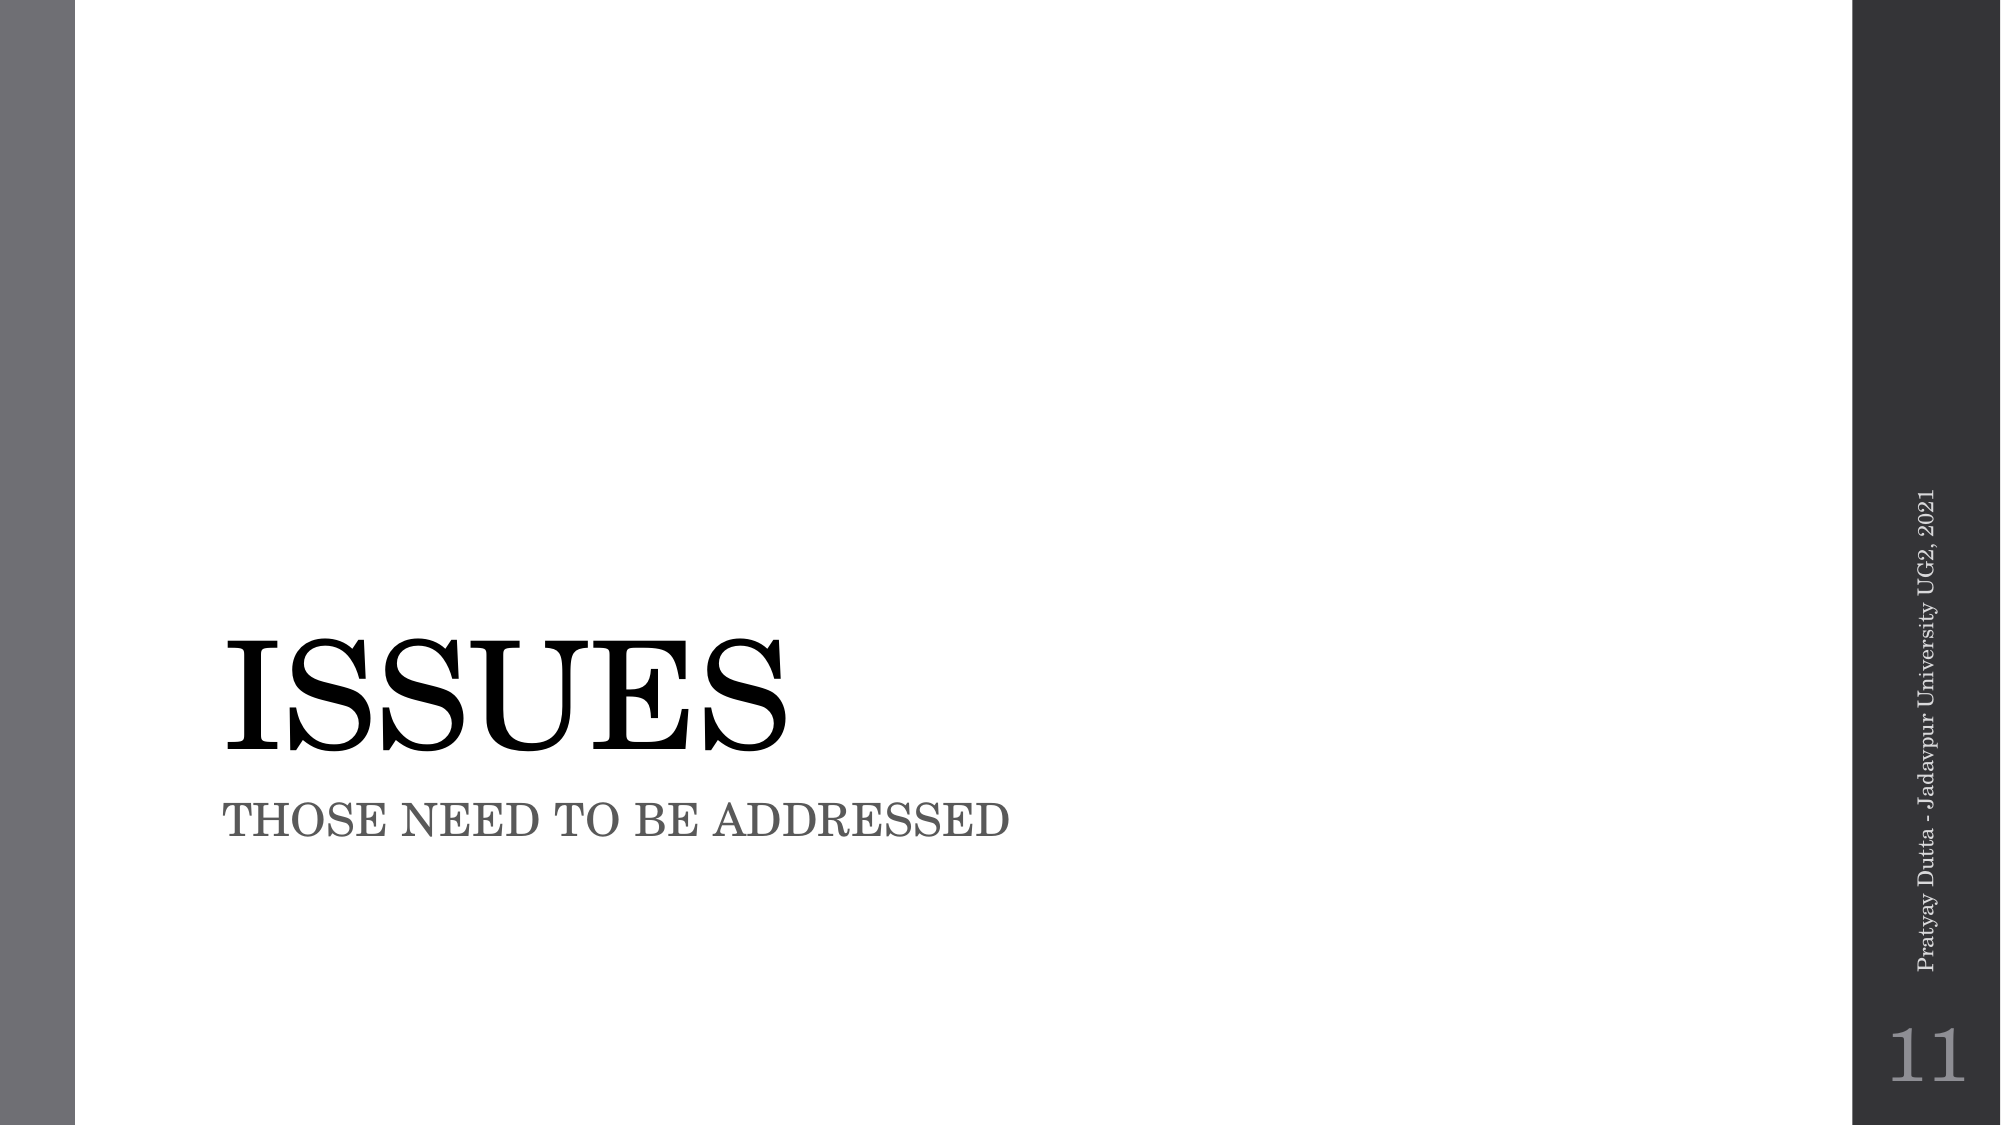

# ISSUES
Pratyay Dutta - Jadavpur University UG2, 2021
THOSE NEED TO BE ADDRESSED
11